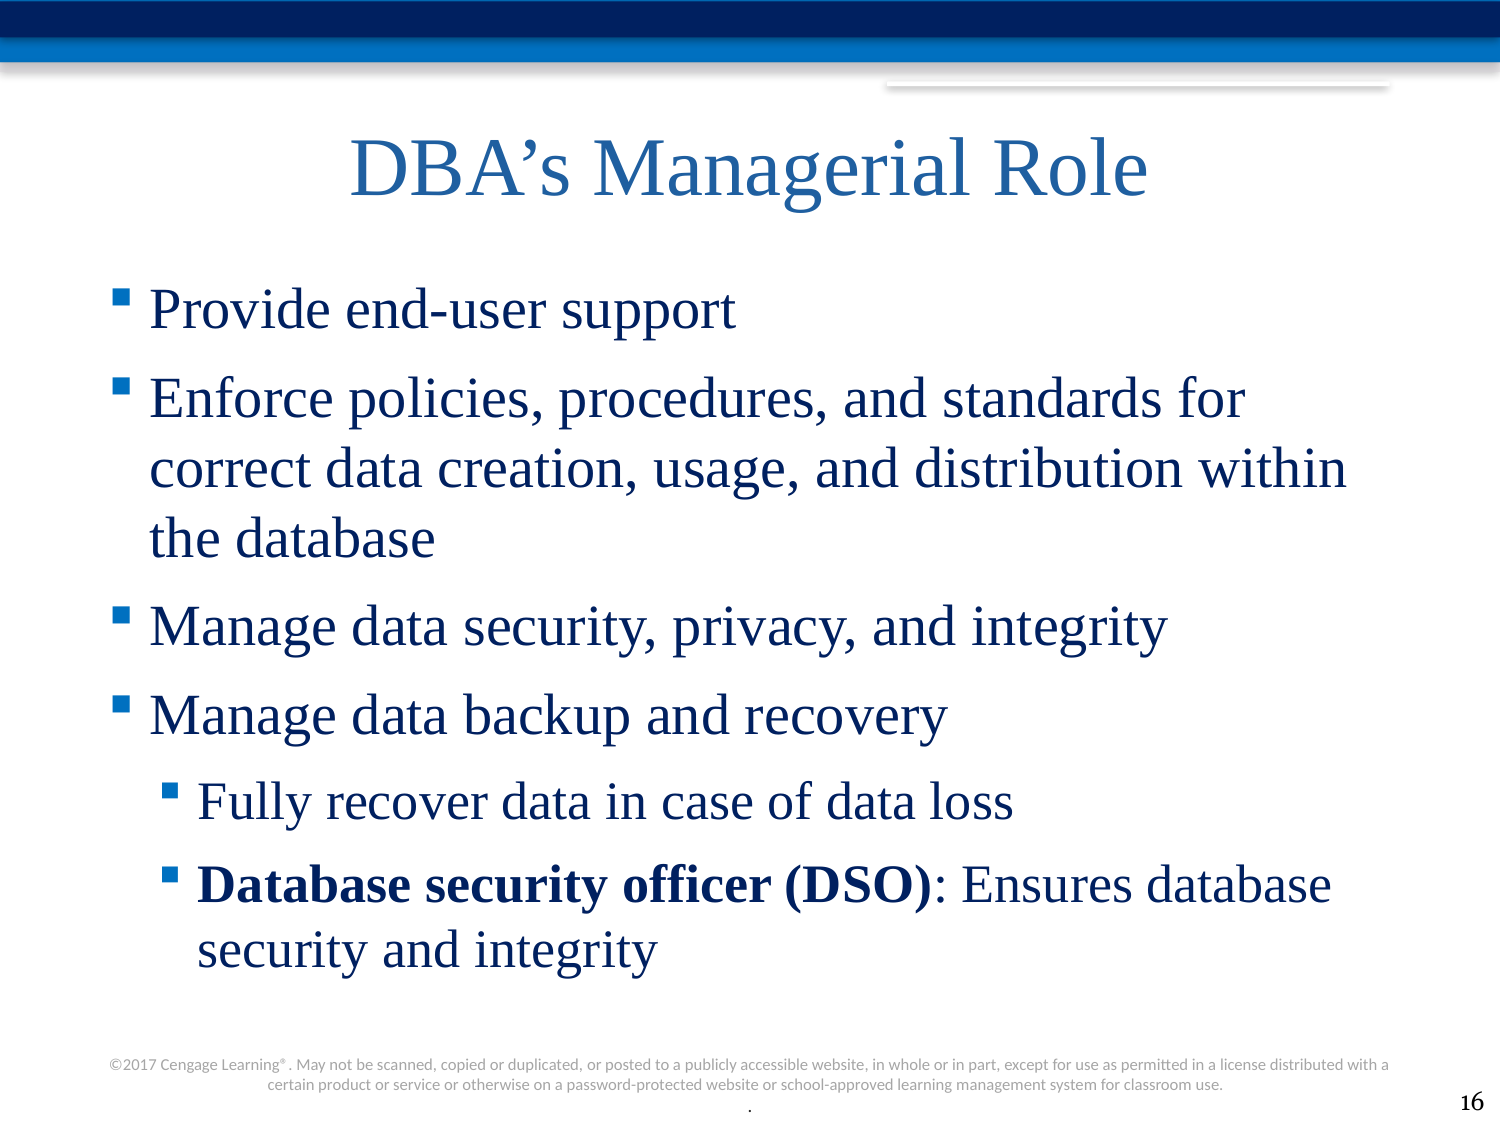

# DBA’s Managerial Role
Provide end-user support
Enforce policies, procedures, and standards for correct data creation, usage, and distribution within the database
Manage data security, privacy, and integrity
Manage data backup and recovery
Fully recover data in case of data loss
Database security officer (DSO): Ensures database security and integrity
16